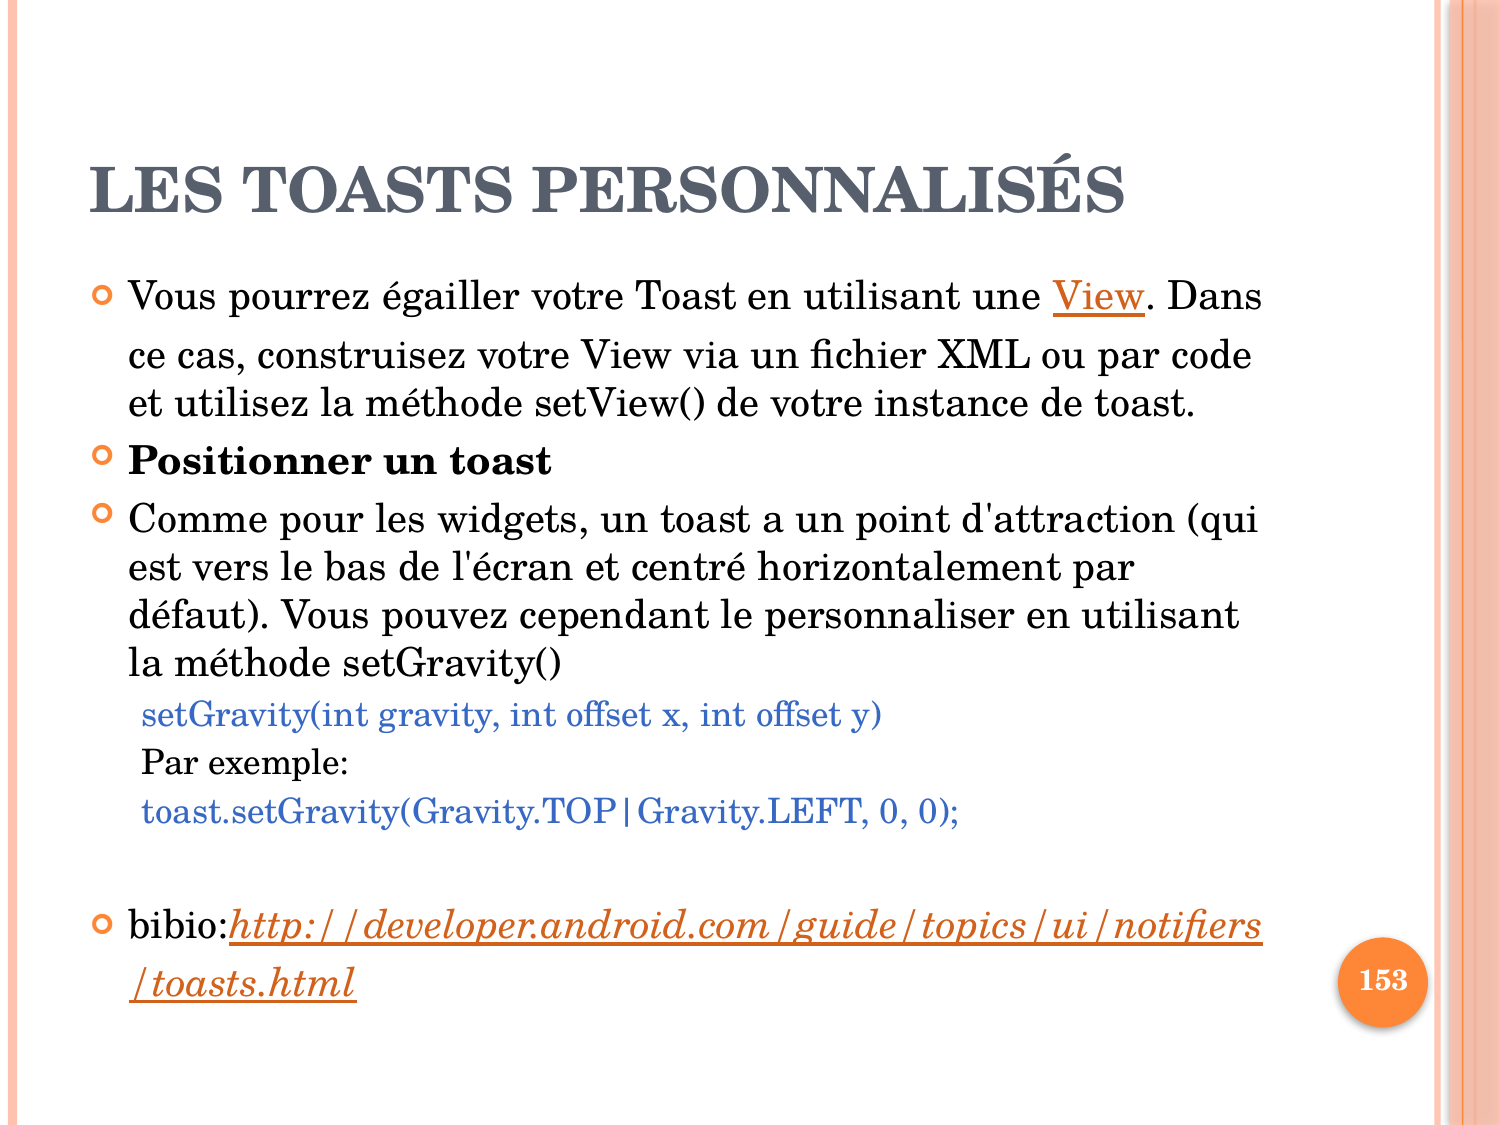

# Les toasts personnalisés
Vous pourrez égailler votre Toast en utilisant une View. Dans ce cas, construisez votre View via un fichier XML ou par code et utilisez la méthode setView() de votre instance de toast.
Positionner un toast
Comme pour les widgets, un toast a un point d'attraction (qui est vers le bas de l'écran et centré horizontalement par défaut). Vous pouvez cependant le personnaliser en utilisant la méthode setGravity()
setGravity(int gravity, int offset x, int offset y)
Par exemple:
toast.setGravity(Gravity.TOP|Gravity.LEFT, 0, 0);

bibio:http://developer.android.com/guide/topics/ui/notifiers/toasts.html

153